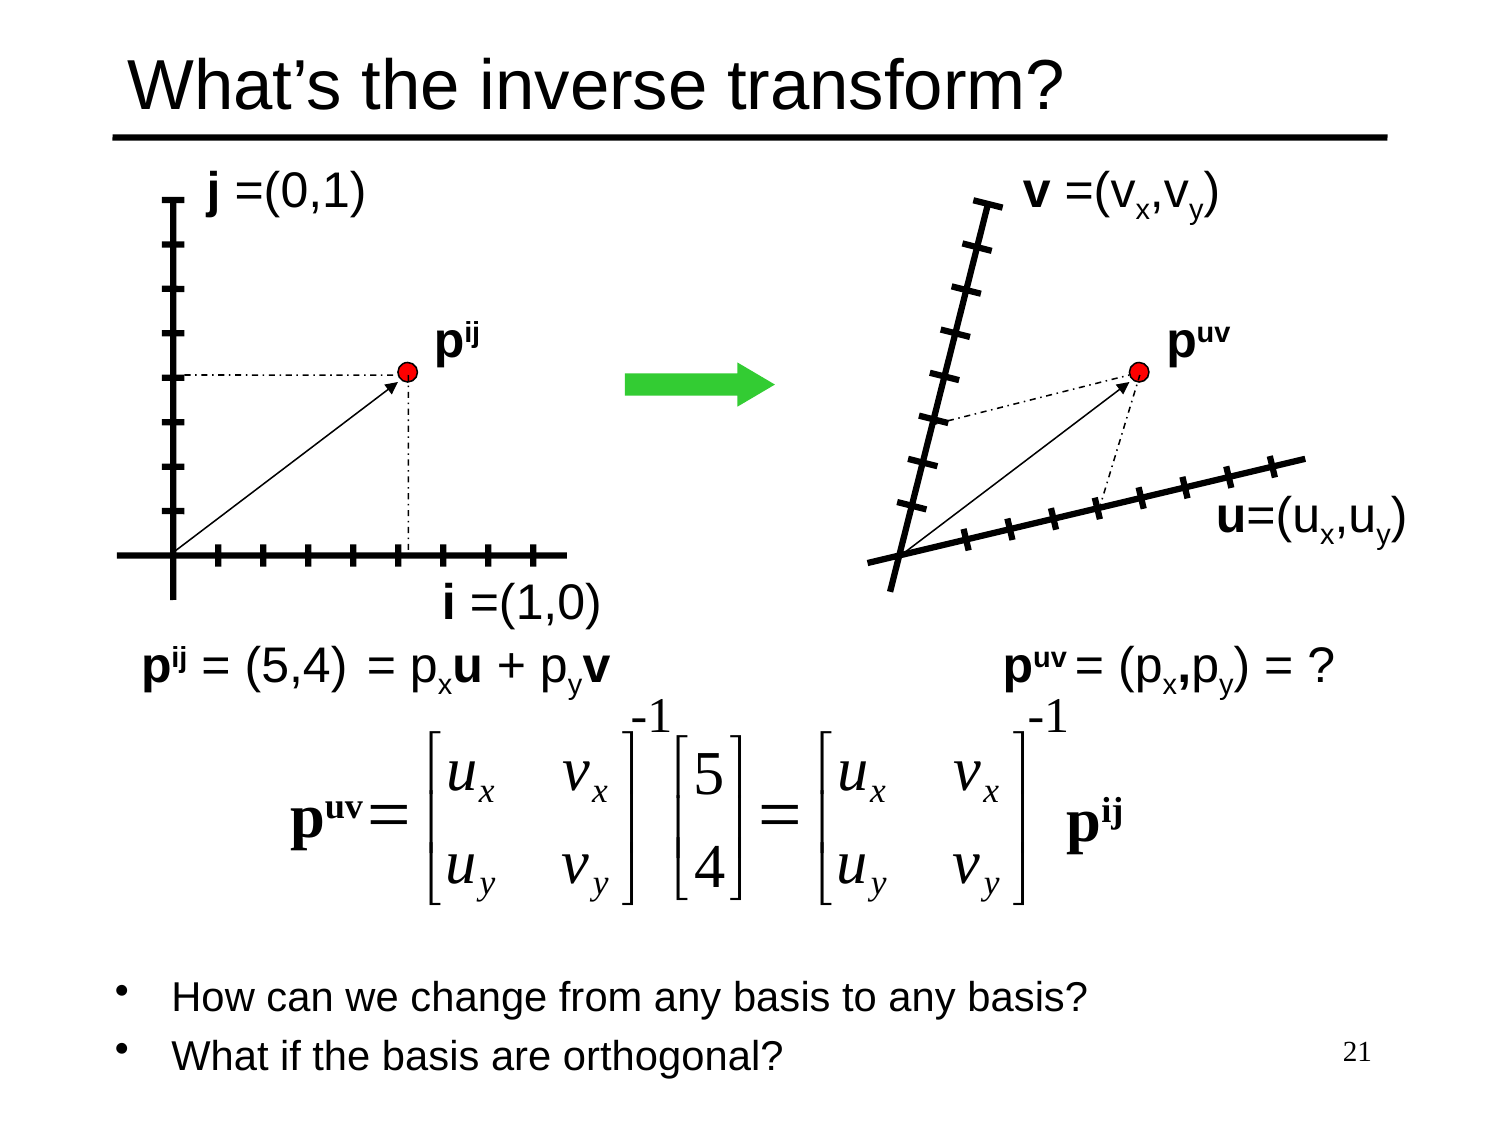

# What’s the inverse transform?
j =(0,1)
v =(vx,vy)

pij
puv

u=(ux,uy)

i =(1,0)
pij = (5,4)
= pxu + pyv
puv = (px,py) = ?
-1
-1

u
v
u
v

5
x
x
x
x
=
=
puv
pij

u
v
u
v
4

y
y
y
y
How can we change from any basis to any basis?
What if the basis are orthogonal?
21